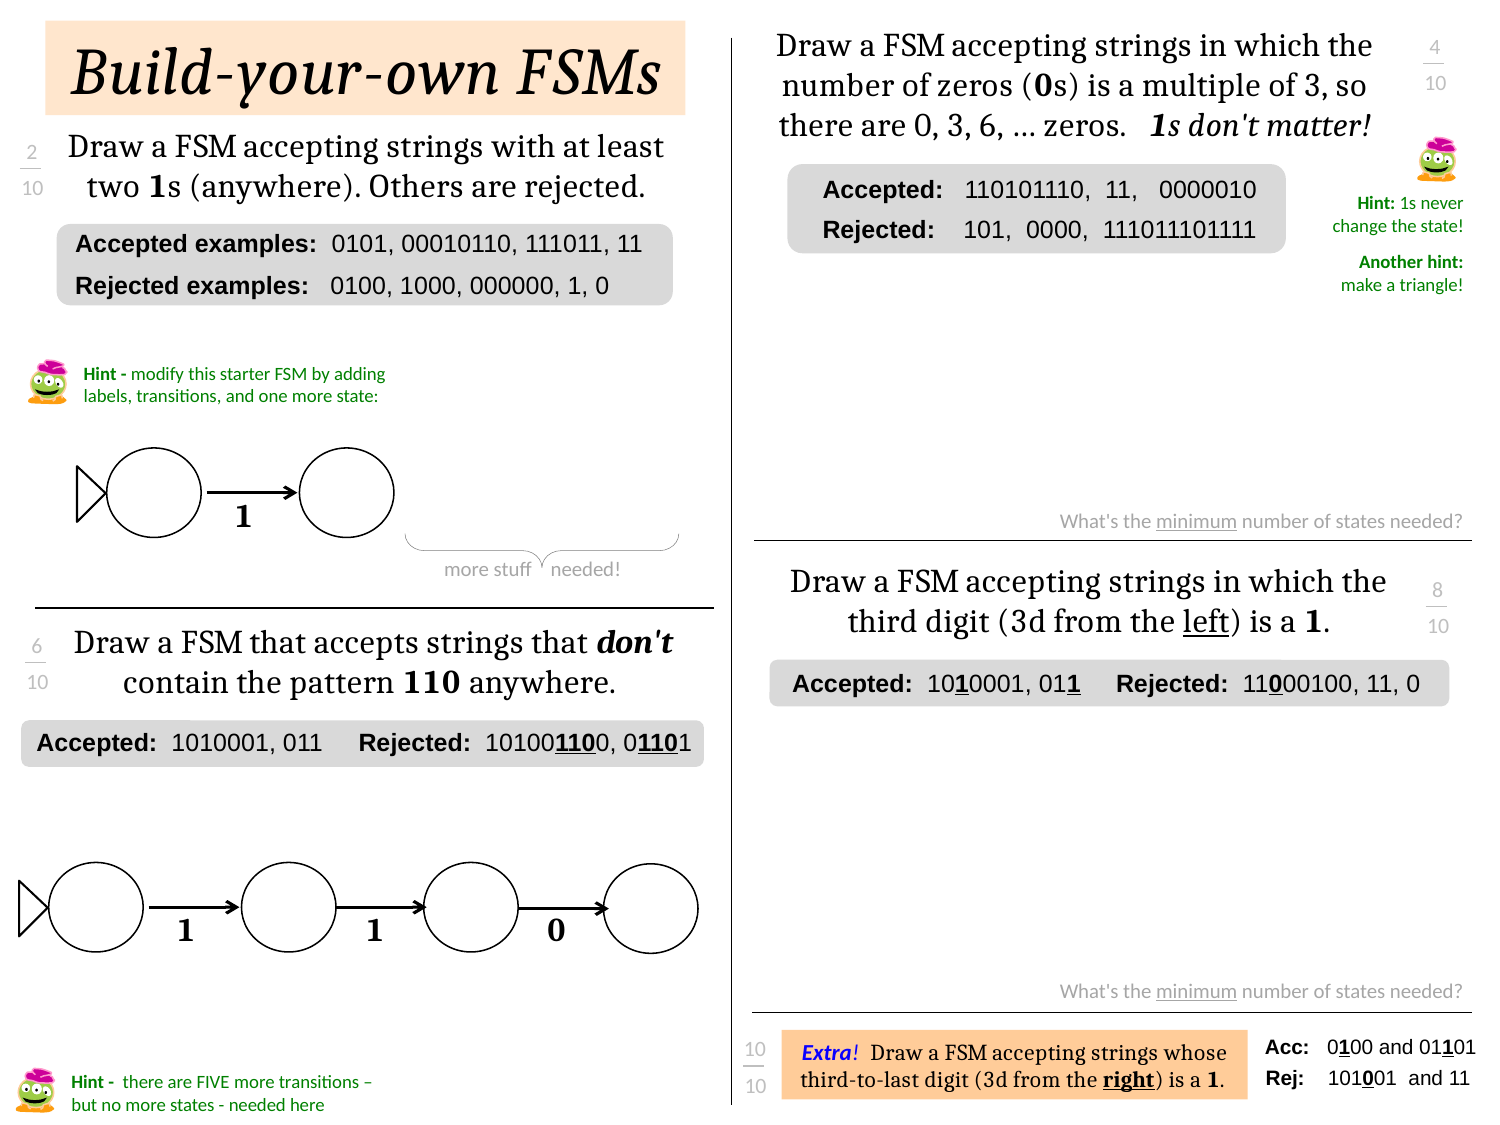

Draw a FSM accepting strings in which the number of zeros (0s) is a multiple of 3, so there are 0, 3, 6, … zeros.   1s don't matter!
Build-your-own FSMs
4
10
Draw a FSM accepting strings with at least two 1s (anywhere). Others are rejected.
2
10

Accepted:   110101110,  11,   0000010

Rejected:    101,  0000,  111011101111
Hint: 1s never change the state!
Accepted examples:  0101, 00010110, 111011, 11

Rejected examples:   0100, 1000, 000000, 1, 0

Another hint: make a triangle!
Hint - modify this starter FSM by adding labels, transitions, and one more state:

1
What's the minimum number of states needed?
more stuff    needed!
Draw a FSM accepting strings in which the third digit (3d from the left) is a 1.
8
10
Draw a FSM that accepts strings that don't contain the pattern 110 anywhere.
6
10

Accepted:  1010001, 011     Rejected:  11000100, 11, 0

Accepted:  1010001, 011     Rejected:  101001100, 01101

1
1
0
What's the minimum number of states needed?
10
10
Extra!  Draw a FSM accepting strings whose third-to-last digit (3d from the right) is a 1.
Acc:   0100 and 01101
Hint -  there are FIVE more transitions – but no more states - needed here
Rej:    101001  and 11